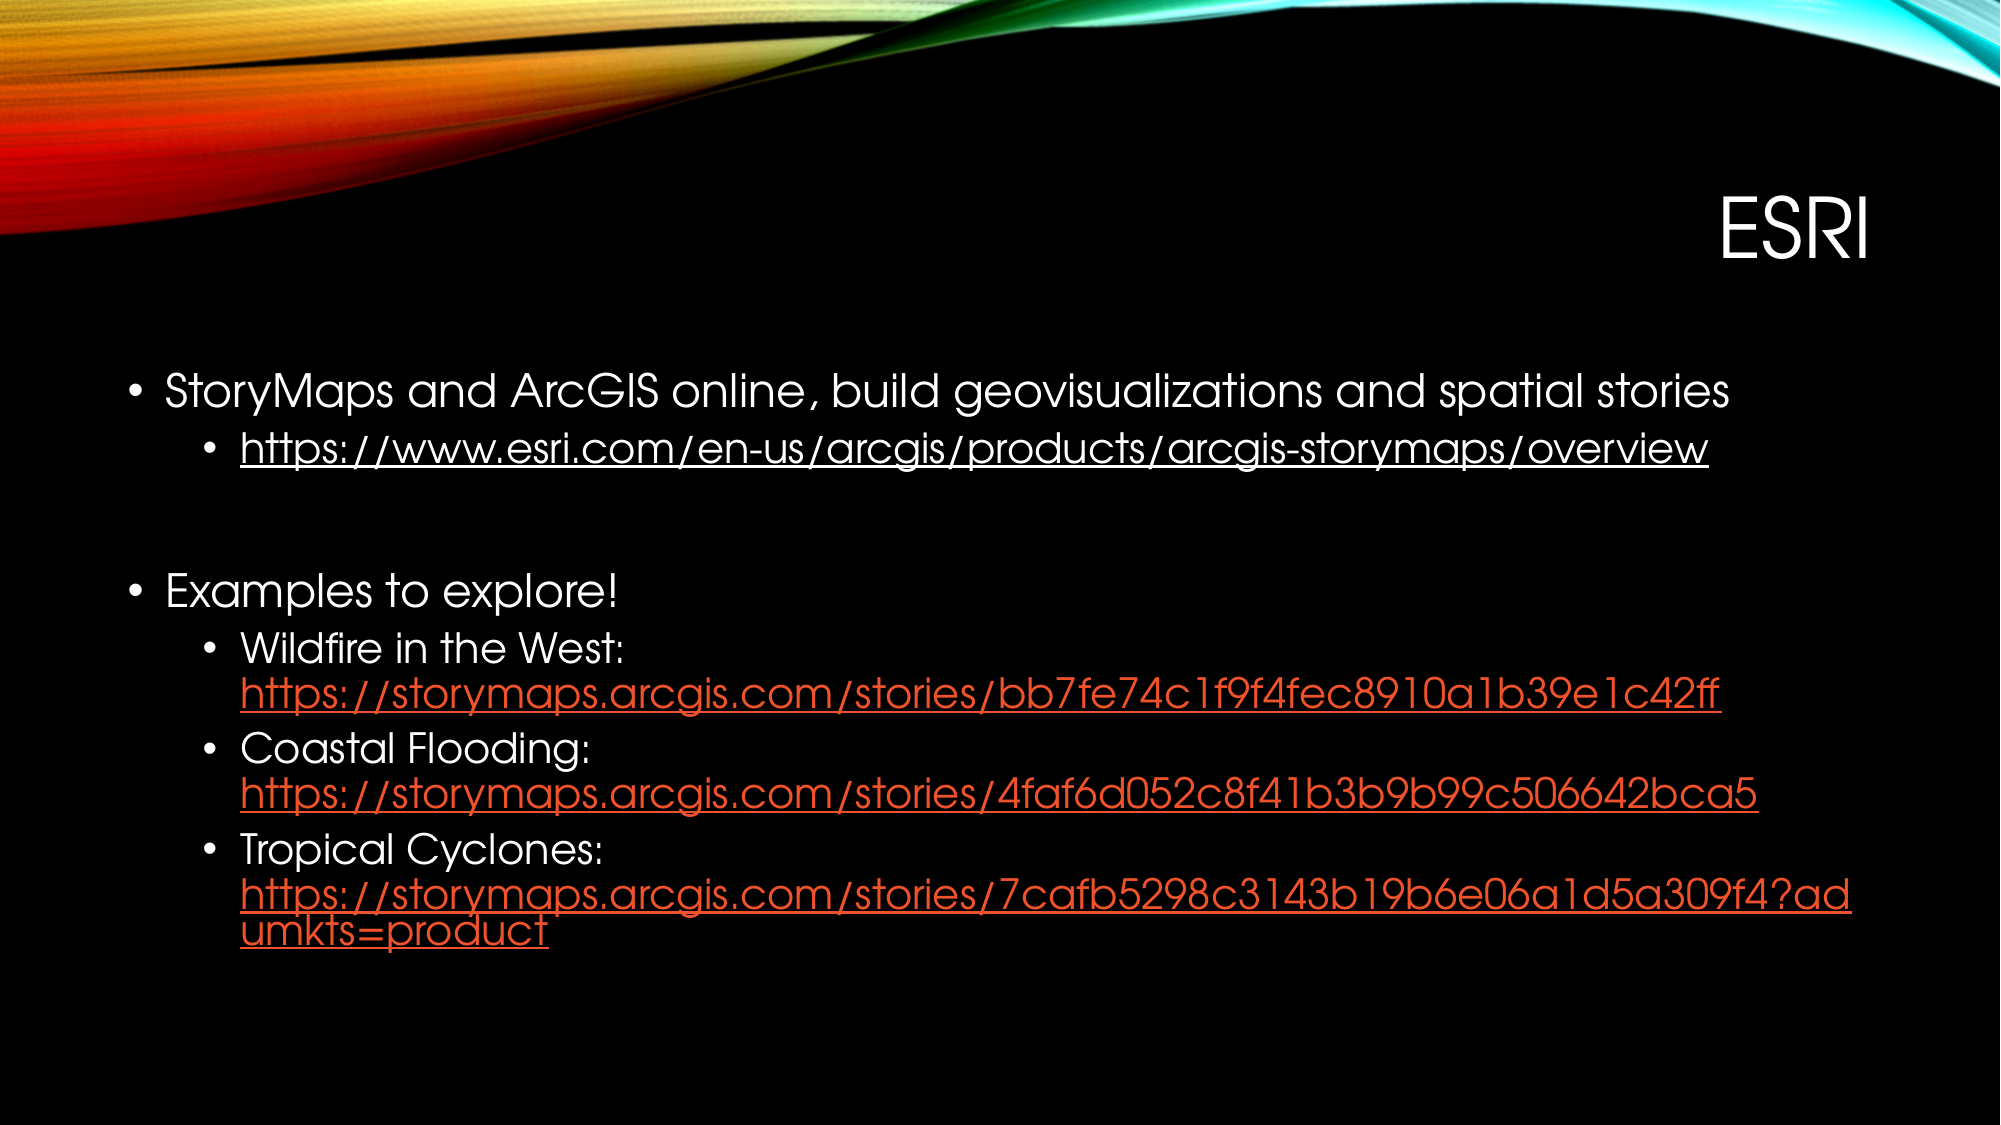

# esri
StoryMaps and ArcGIS online, build geovisualizations and spatial stories
https://www.esri.com/en-us/arcgis/products/arcgis-storymaps/overview

Examples to explore!
Wildfire in the West: https://storymaps.arcgis.com/stories/bb7fe74c1f9f4fec8910a1b39e1c42ff
Coastal Flooding: https://storymaps.arcgis.com/stories/4faf6d052c8f41b3b9b99c506642bca5
Tropical Cyclones: https://storymaps.arcgis.com/stories/7cafb5298c3143b19b6e06a1d5a309f4?adumkts=product